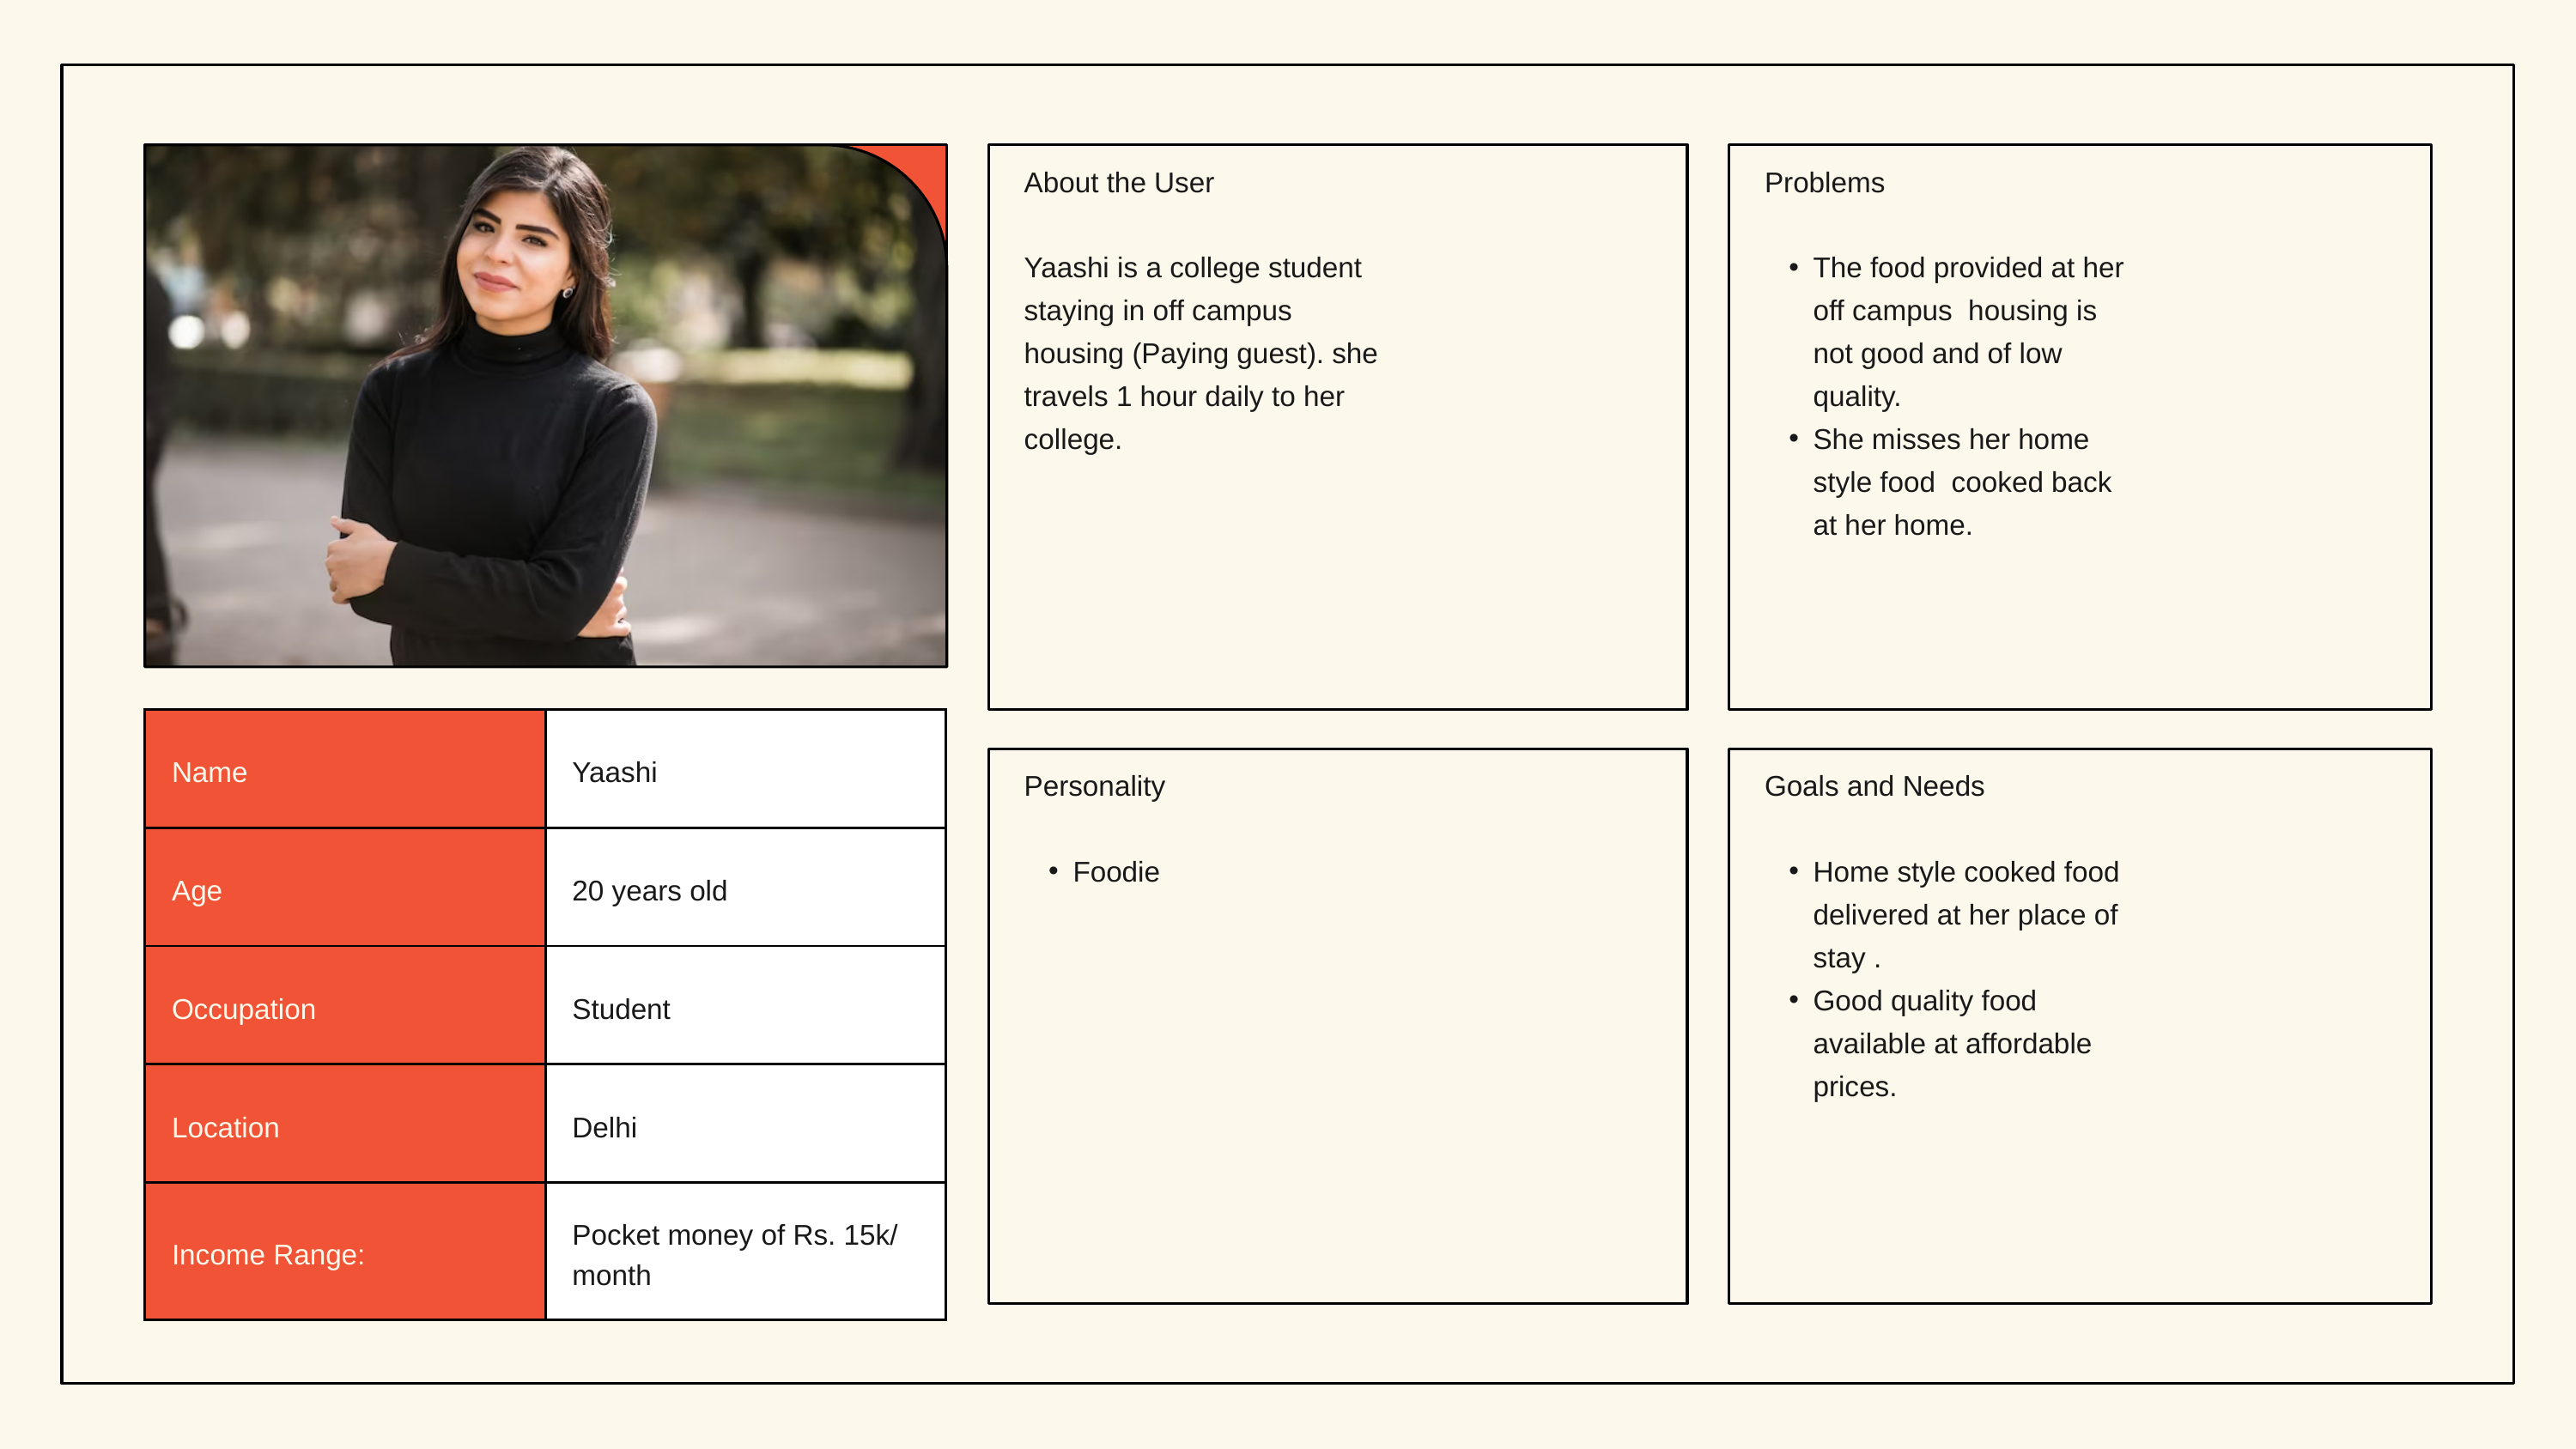

About the User

Yaashi is a college student staying in off campus housing (Paying guest). she travels 1 hour daily to her college.

Problems

The food provided at her off campus  housing is not good and of low quality.
She misses her home style food  cooked back at her home.
| Name | Yaashi |
| --- | --- |
| Age | 20 years old |
| Occupation | Student |
| Location | Delhi |
| Income Range: | Pocket money of Rs. 15k/ month |

Personality

Foodie

Goals and Needs

Home style cooked food delivered at her place of stay .
Good quality food available at affordable prices.